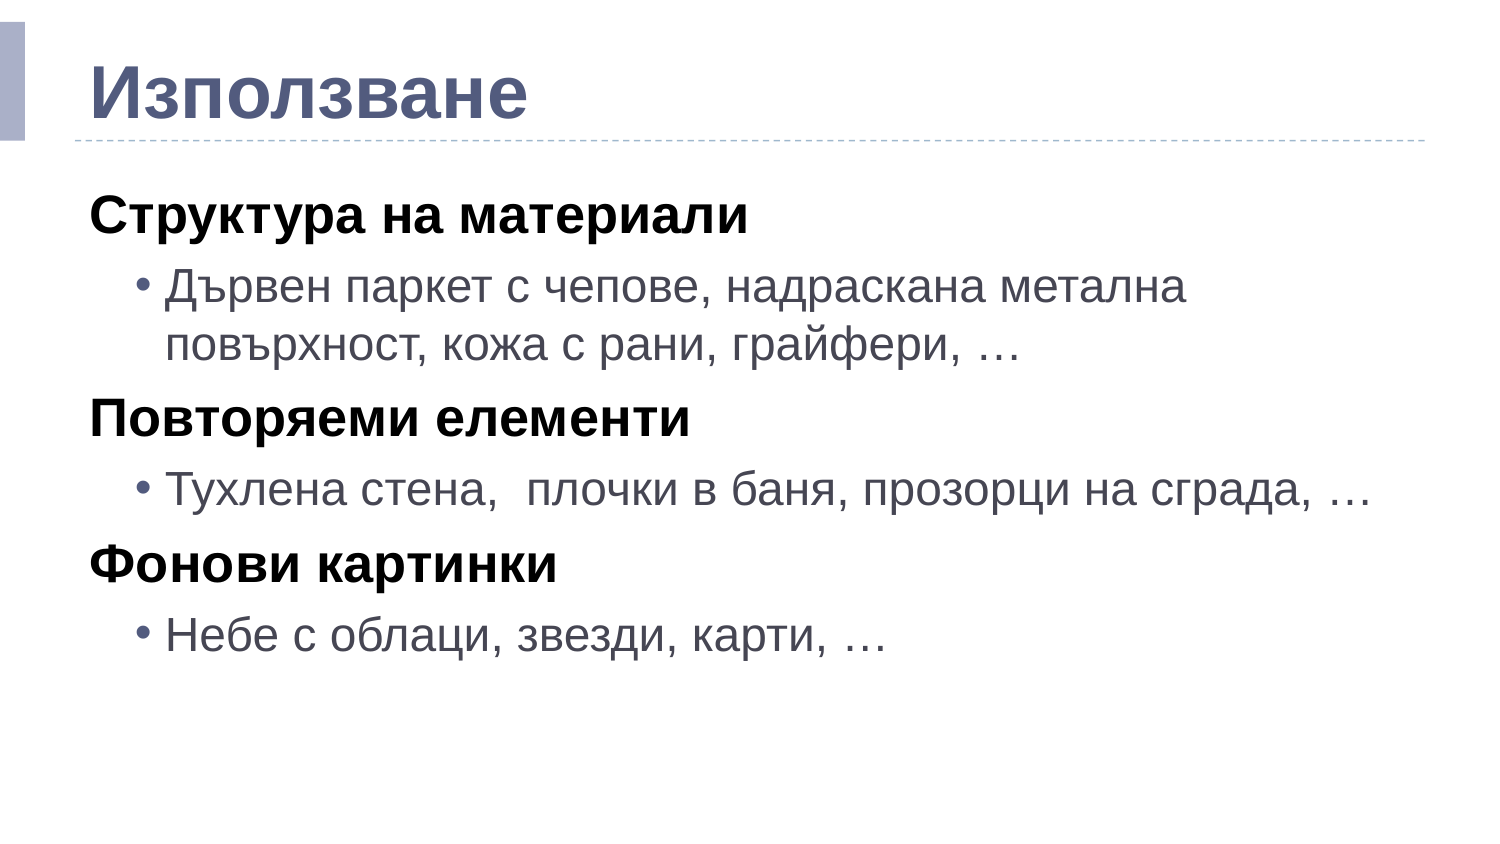

# Използване
Структура на материали
Дървен паркет с чепове, надраскана метална повърхност, кожа с рани, грайфери, …
Повторяеми елементи
Тухлена стена,  плочки в баня, прозорци на сграда, …
Фонови картинки
Небе с облаци, звезди, карти, …